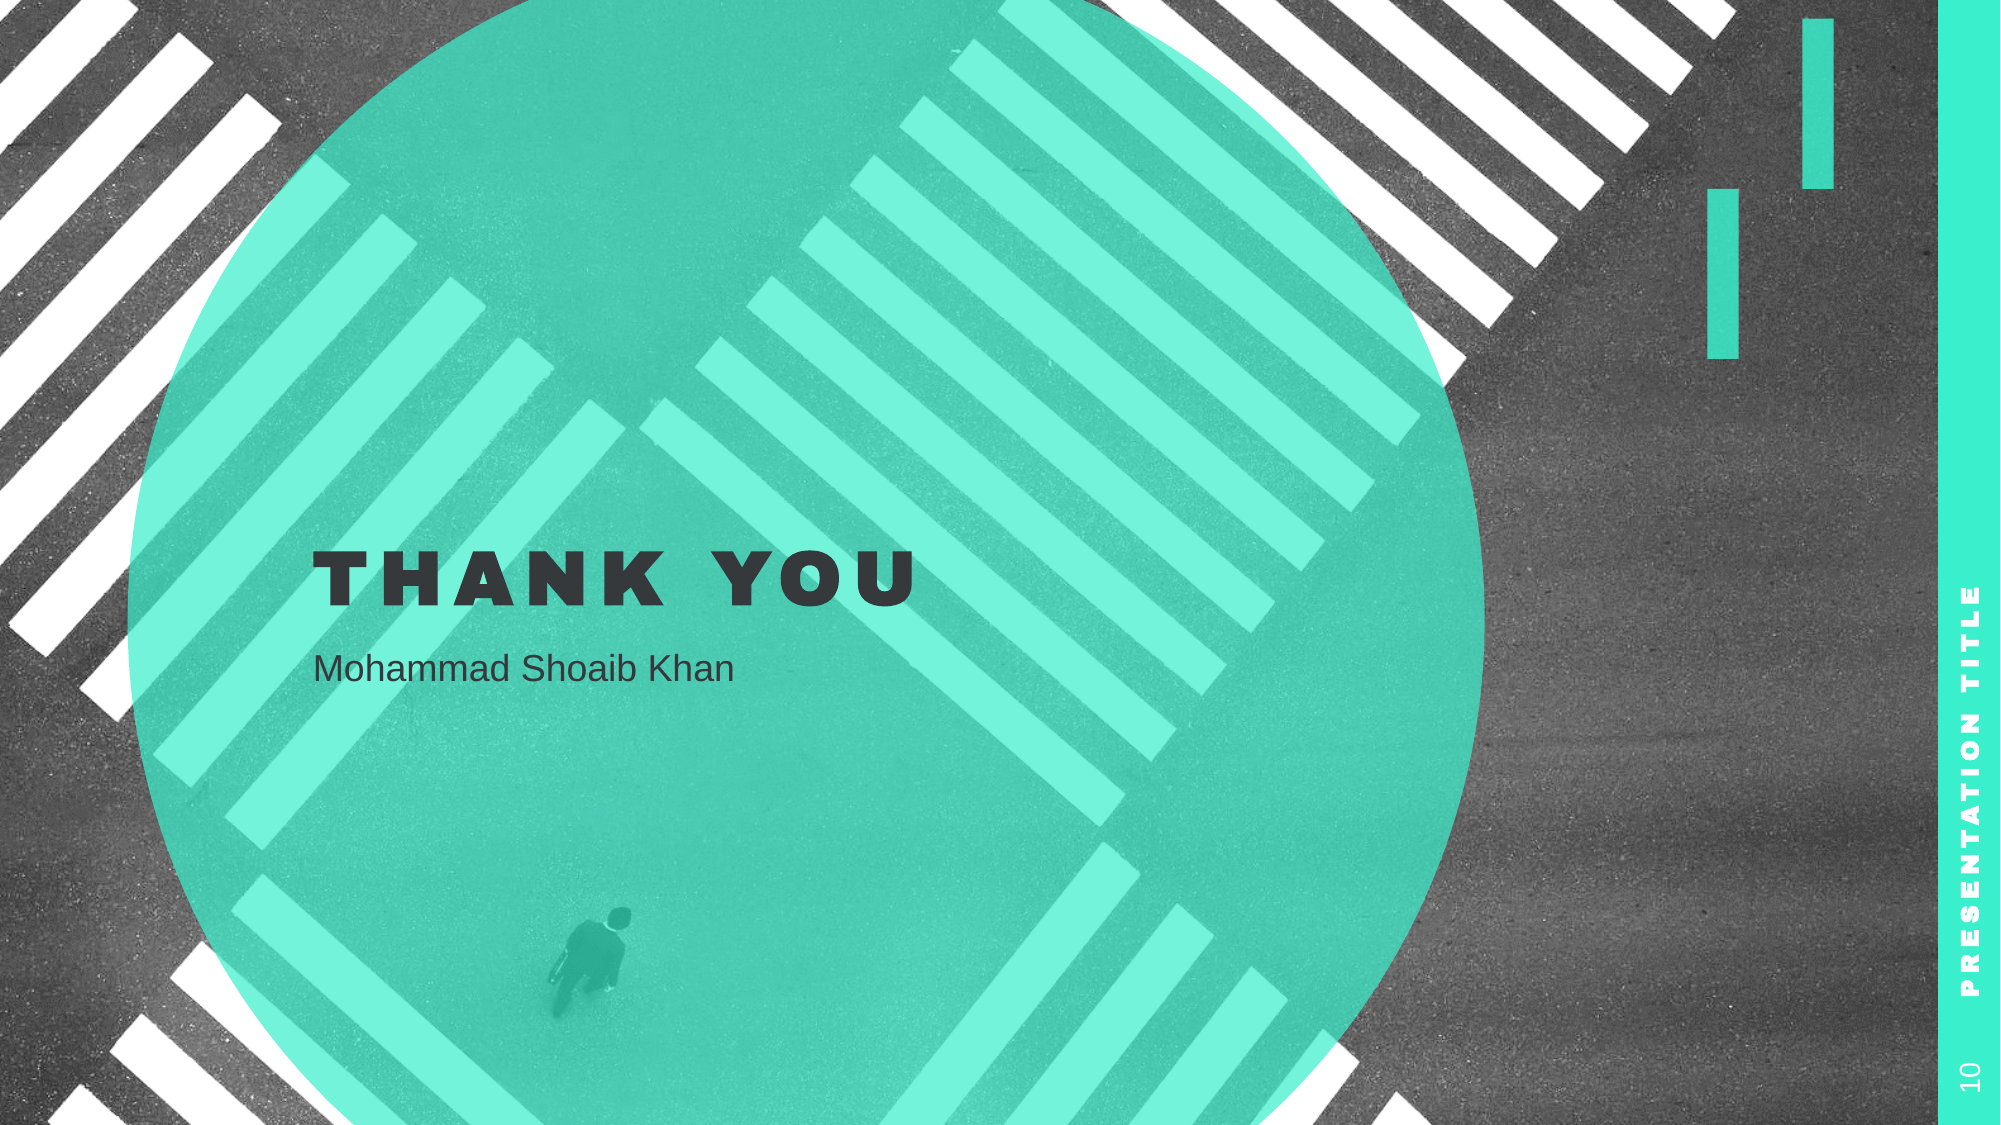

# THANK YOU
Presentation Title
Mohammad Shoaib Khan
10